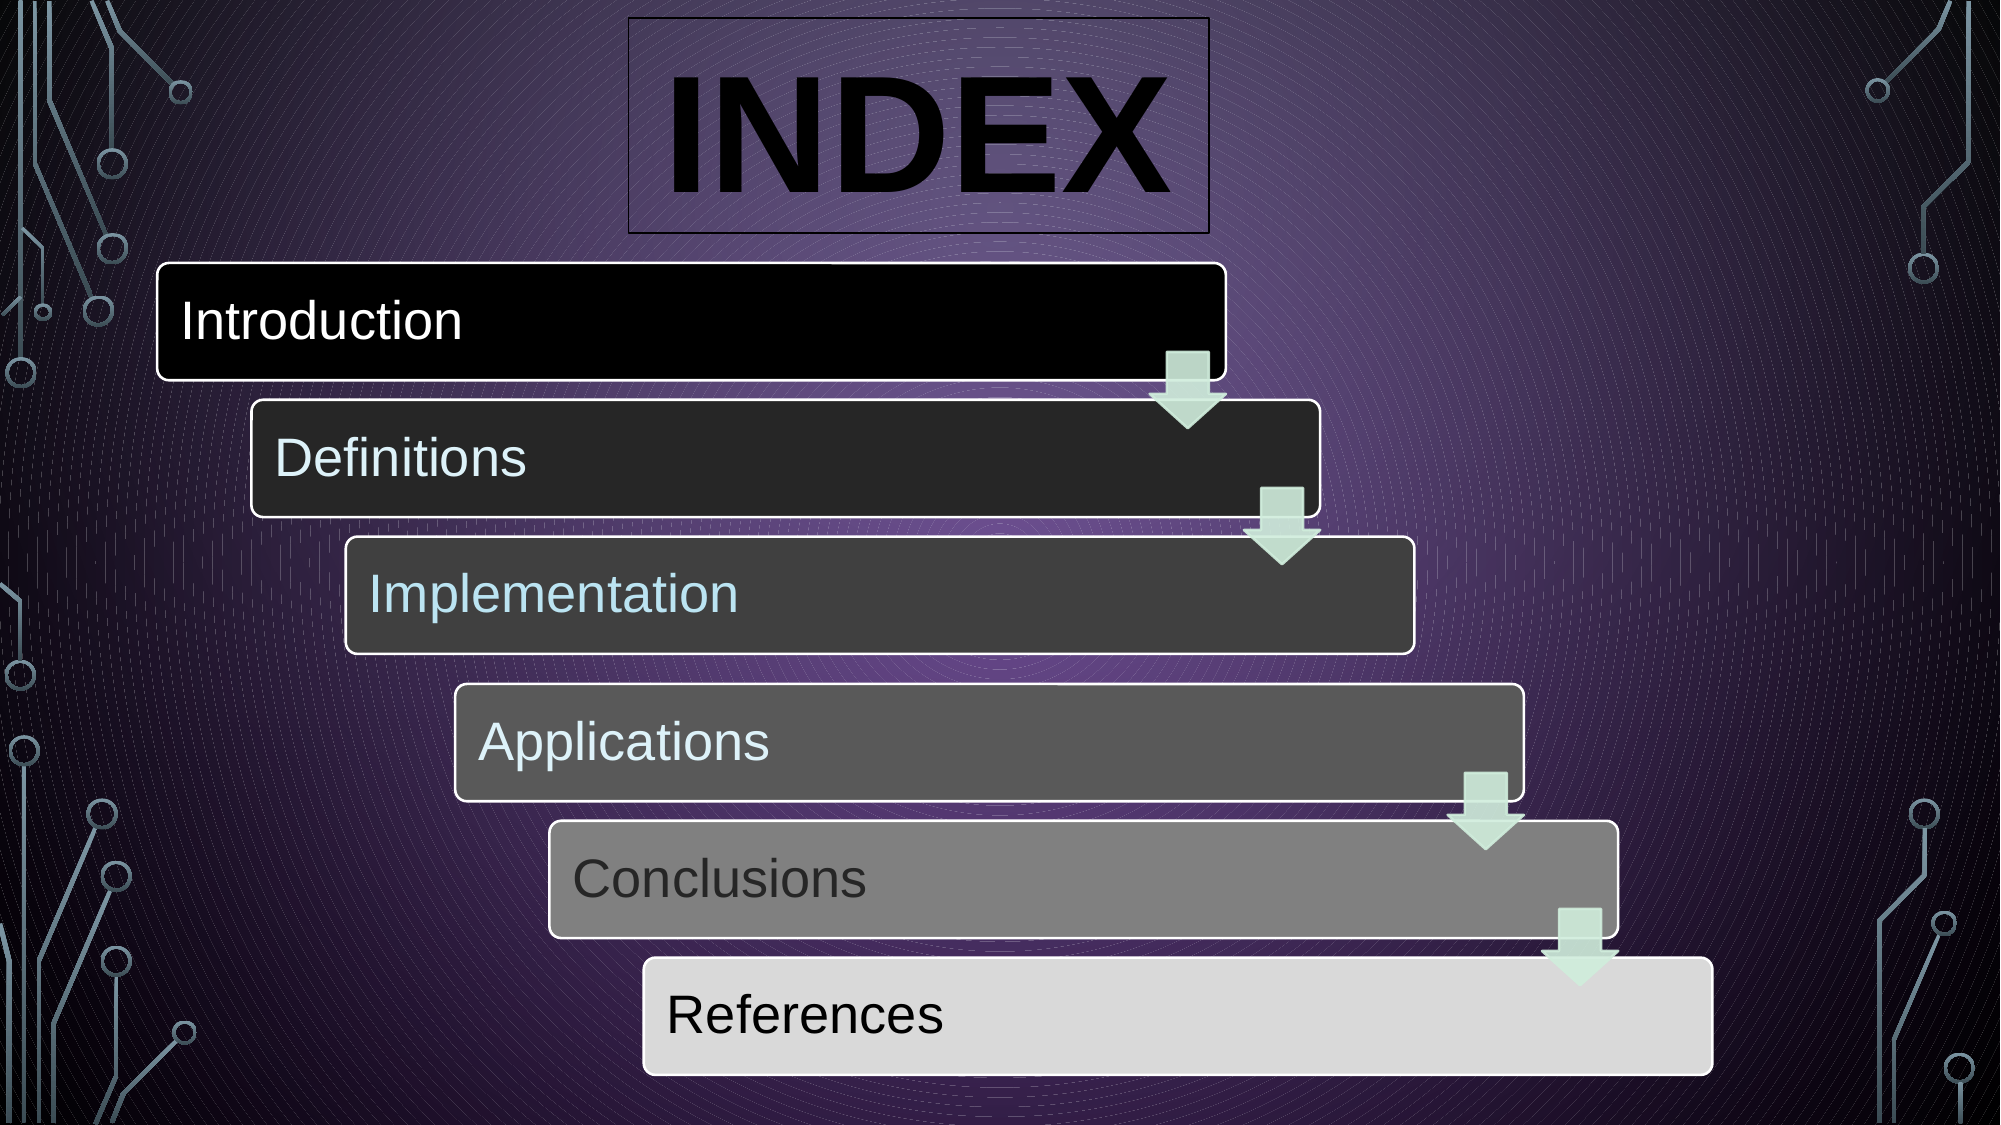

#
INDEX
Introduction
Definitions
Implementation

Applications
Conclusions
References